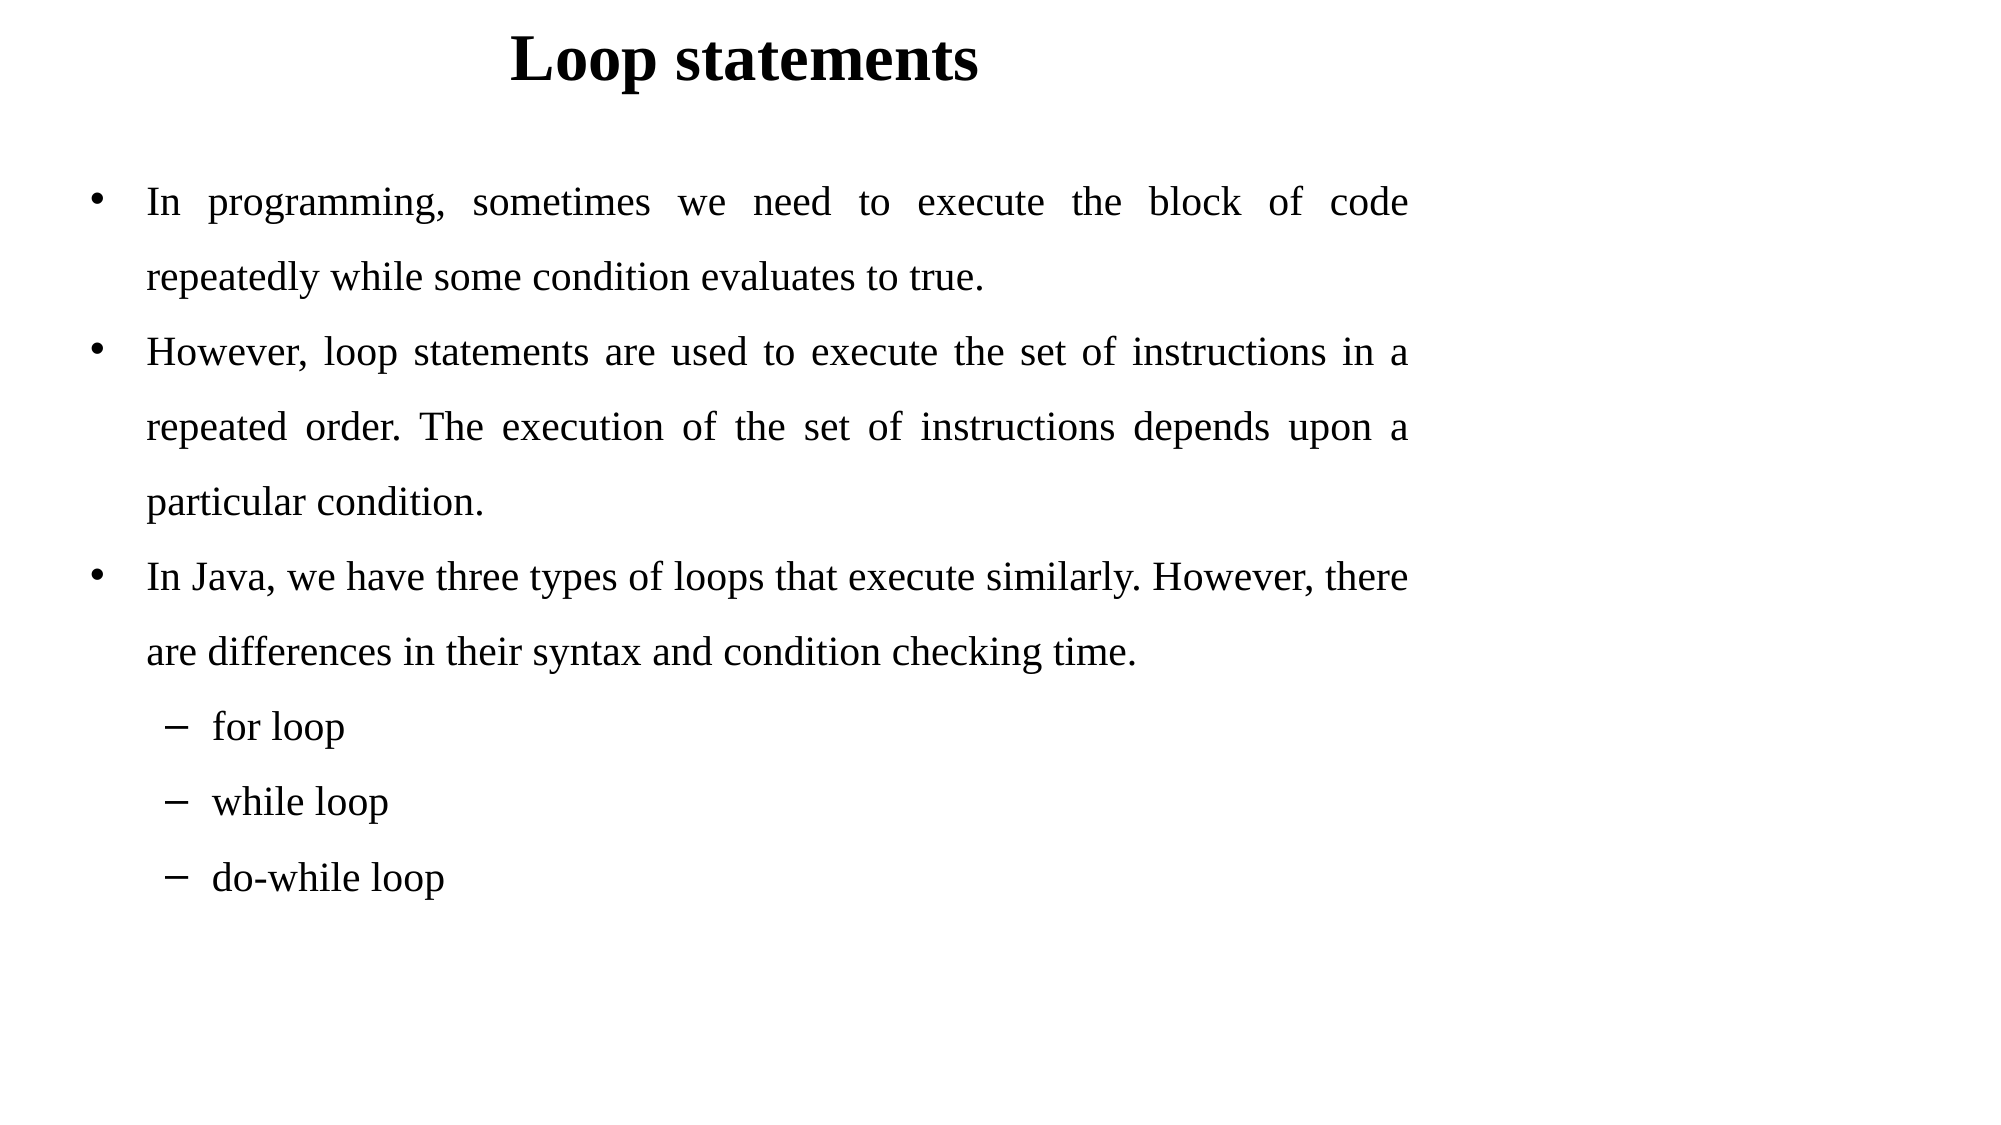

# Loop statements
In programming, sometimes we need to execute the block of code repeatedly while some condition evaluates to true.
However, loop statements are used to execute the set of instructions in a repeated order. The execution of the set of instructions depends upon a particular condition.
In Java, we have three types of loops that execute similarly. However, there are differences in their syntax and condition checking time.
for loop
while loop
do-while loop